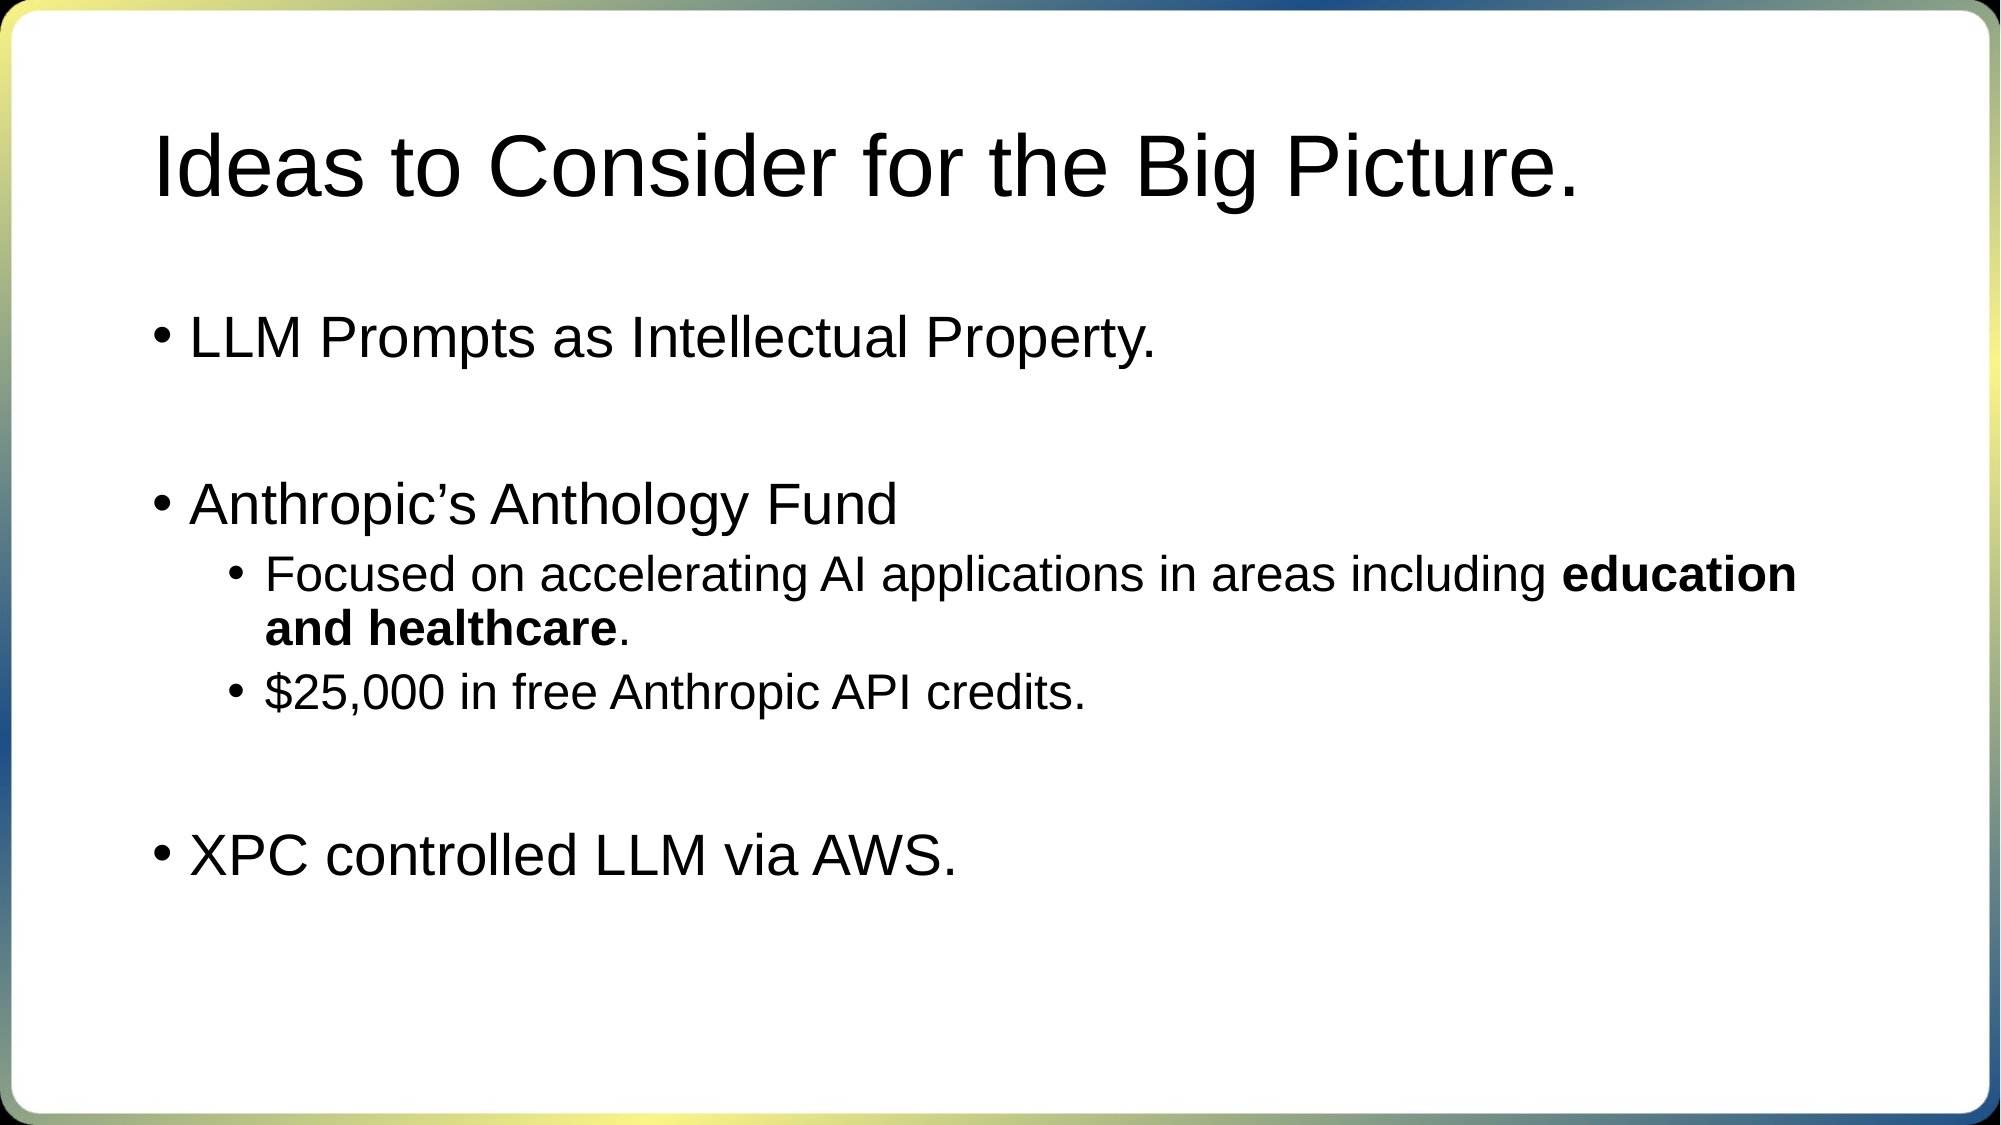

# Ideas to Consider for the Big Picture.
LLM Prompts as Intellectual Property.

Anthropic’s Anthology Fund
Focused on accelerating AI applications in areas including education and healthcare.
$25,000 in free Anthropic API credits.

XPC controlled LLM via AWS.